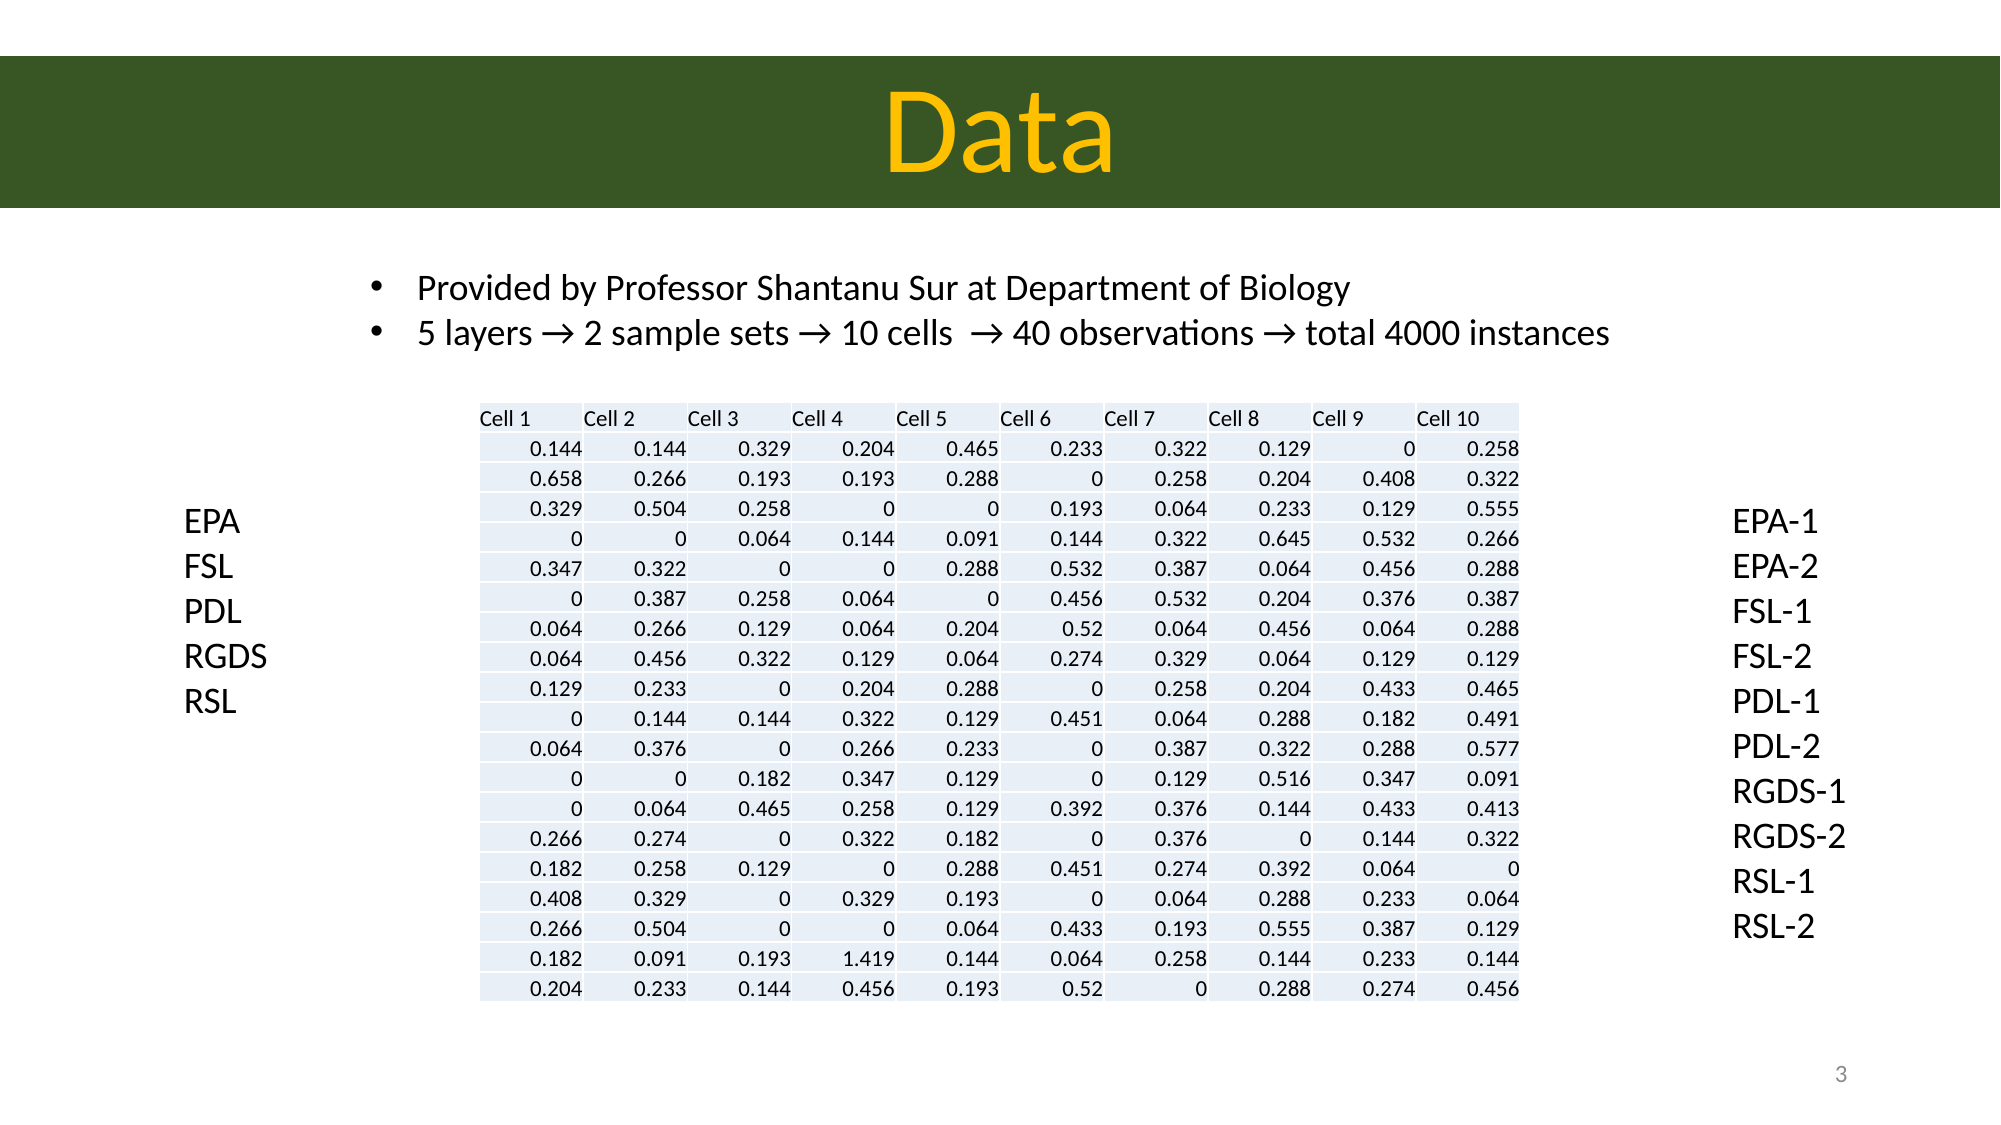

# Data
Provided by Professor Shantanu Sur at Department of Biology
5 layers → 2 sample sets → 10 cells  → 40 observations → total 4000 instances
| Cell 1 | Cell 2 | Cell 3 | Cell 4 | Cell 5 | Cell 6 | Cell 7 | Cell 8 | Cell 9 | Cell 10 |
| --- | --- | --- | --- | --- | --- | --- | --- | --- | --- |
| 0.144 | 0.144 | 0.329 | 0.204 | 0.465 | 0.233 | 0.322 | 0.129 | 0 | 0.258 |
| 0.658 | 0.266 | 0.193 | 0.193 | 0.288 | 0 | 0.258 | 0.204 | 0.408 | 0.322 |
| 0.329 | 0.504 | 0.258 | 0 | 0 | 0.193 | 0.064 | 0.233 | 0.129 | 0.555 |
| 0 | 0 | 0.064 | 0.144 | 0.091 | 0.144 | 0.322 | 0.645 | 0.532 | 0.266 |
| 0.347 | 0.322 | 0 | 0 | 0.288 | 0.532 | 0.387 | 0.064 | 0.456 | 0.288 |
| 0 | 0.387 | 0.258 | 0.064 | 0 | 0.456 | 0.532 | 0.204 | 0.376 | 0.387 |
| 0.064 | 0.266 | 0.129 | 0.064 | 0.204 | 0.52 | 0.064 | 0.456 | 0.064 | 0.288 |
| 0.064 | 0.456 | 0.322 | 0.129 | 0.064 | 0.274 | 0.329 | 0.064 | 0.129 | 0.129 |
| 0.129 | 0.233 | 0 | 0.204 | 0.288 | 0 | 0.258 | 0.204 | 0.433 | 0.465 |
| 0 | 0.144 | 0.144 | 0.322 | 0.129 | 0.451 | 0.064 | 0.288 | 0.182 | 0.491 |
| 0.064 | 0.376 | 0 | 0.266 | 0.233 | 0 | 0.387 | 0.322 | 0.288 | 0.577 |
| 0 | 0 | 0.182 | 0.347 | 0.129 | 0 | 0.129 | 0.516 | 0.347 | 0.091 |
| 0 | 0.064 | 0.465 | 0.258 | 0.129 | 0.392 | 0.376 | 0.144 | 0.433 | 0.413 |
| 0.266 | 0.274 | 0 | 0.322 | 0.182 | 0 | 0.376 | 0 | 0.144 | 0.322 |
| 0.182 | 0.258 | 0.129 | 0 | 0.288 | 0.451 | 0.274 | 0.392 | 0.064 | 0 |
| 0.408 | 0.329 | 0 | 0.329 | 0.193 | 0 | 0.064 | 0.288 | 0.233 | 0.064 |
| 0.266 | 0.504 | 0 | 0 | 0.064 | 0.433 | 0.193 | 0.555 | 0.387 | 0.129 |
| 0.182 | 0.091 | 0.193 | 1.419 | 0.144 | 0.064 | 0.258 | 0.144 | 0.233 | 0.144 |
| 0.204 | 0.233 | 0.144 | 0.456 | 0.193 | 0.52 | 0 | 0.288 | 0.274 | 0.456 |
EPA
FSL
PDL
RGDS
RSL
EPA-1
EPA-2
FSL-1
FSL-2
PDL-1
PDL-2
RGDS-1
RGDS-2
RSL-1
RSL-2
3